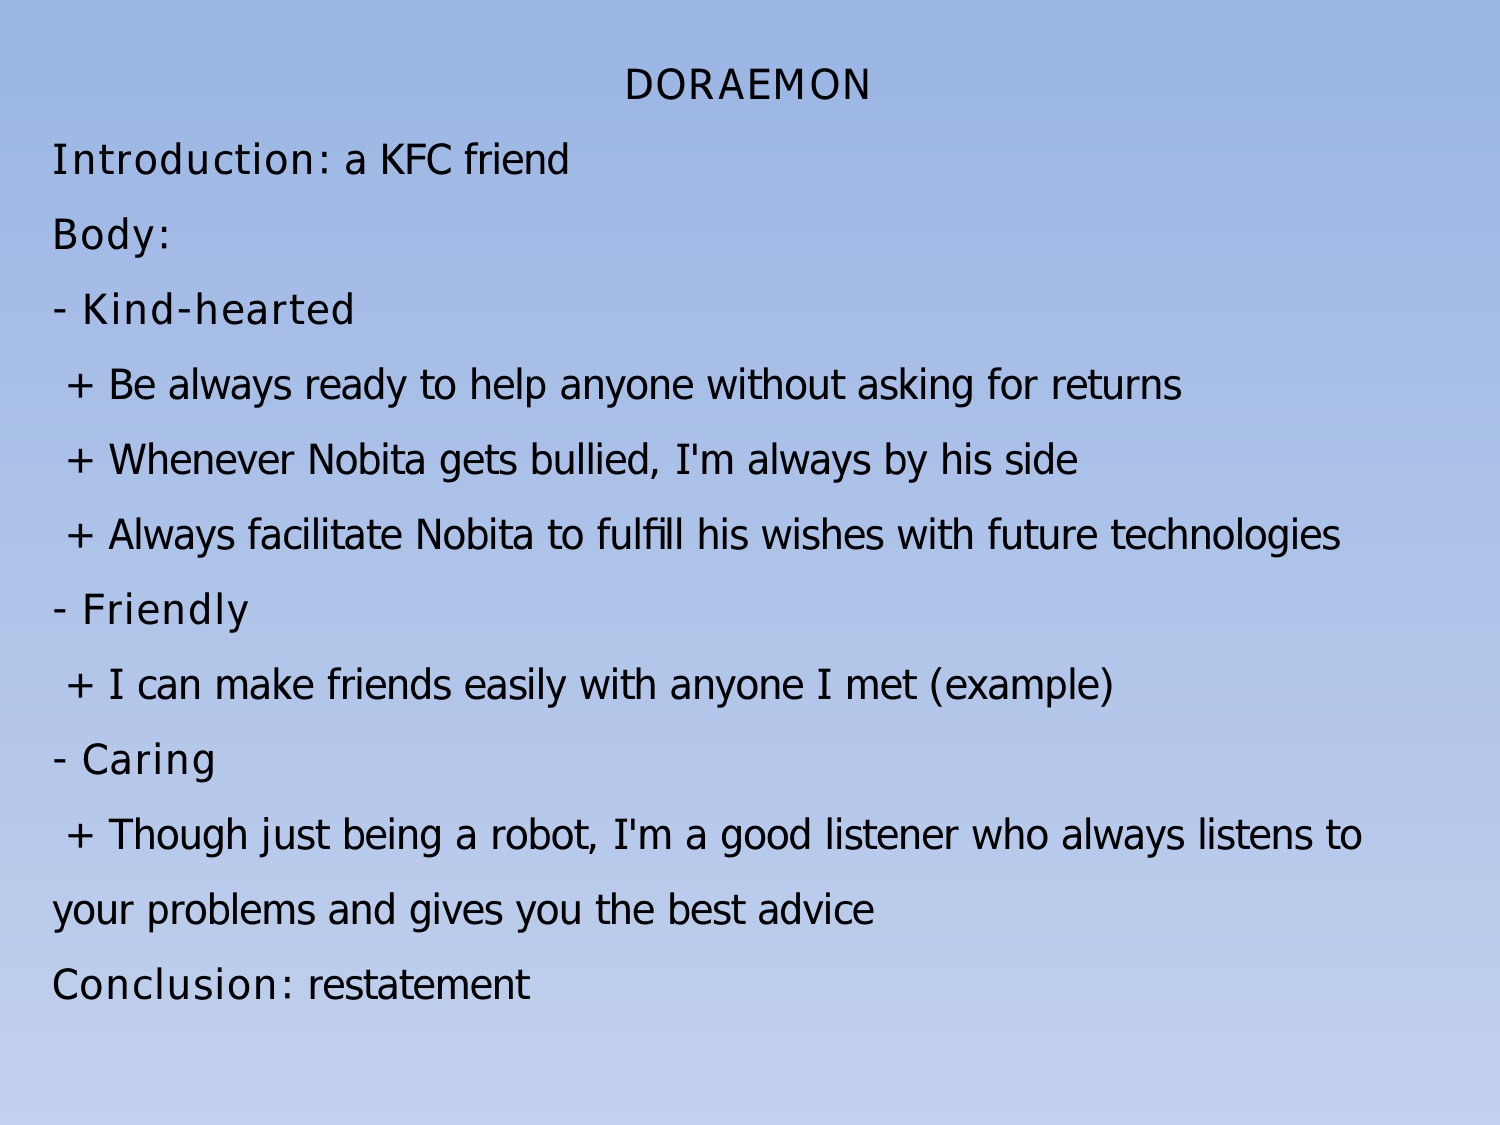

DORAEMON
Introduction: a KFC friend
Body:
- Kind-hearted
 + Be always ready to help anyone without asking for returns
 + Whenever Nobita gets bullied, I'm always by his side
 + Always facilitate Nobita to fulfill his wishes with future technologies
- Friendly
 + I can make friends easily with anyone I met (example)
- Caring
 + Though just being a robot, I'm a good listener who always listens to your problems and gives you the best advice
Conclusion: restatement